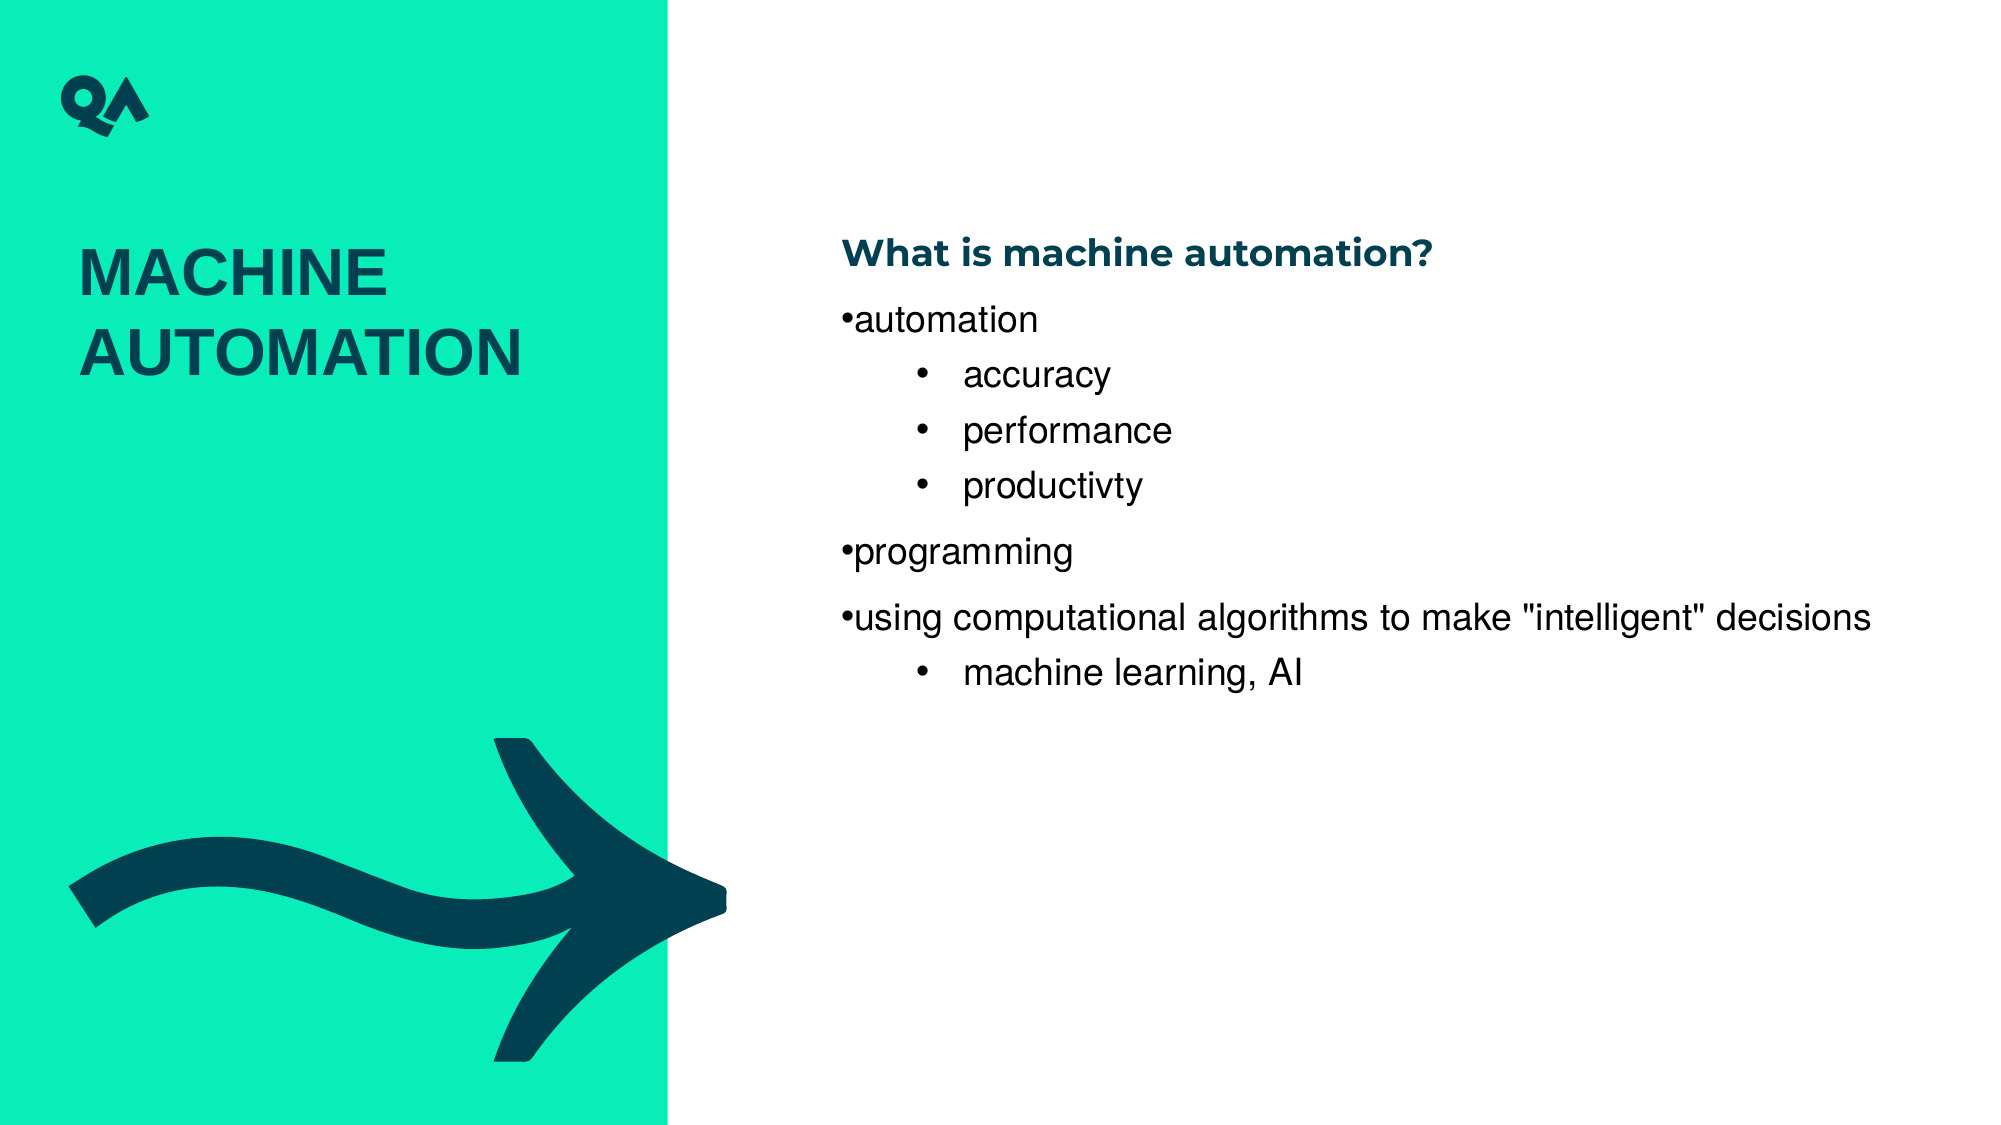

Machine automation
What is machine automation?
automation
accuracy
performance
productivty
programming
using computational algorithms to make "intelligent" decisions
machine learning, AI